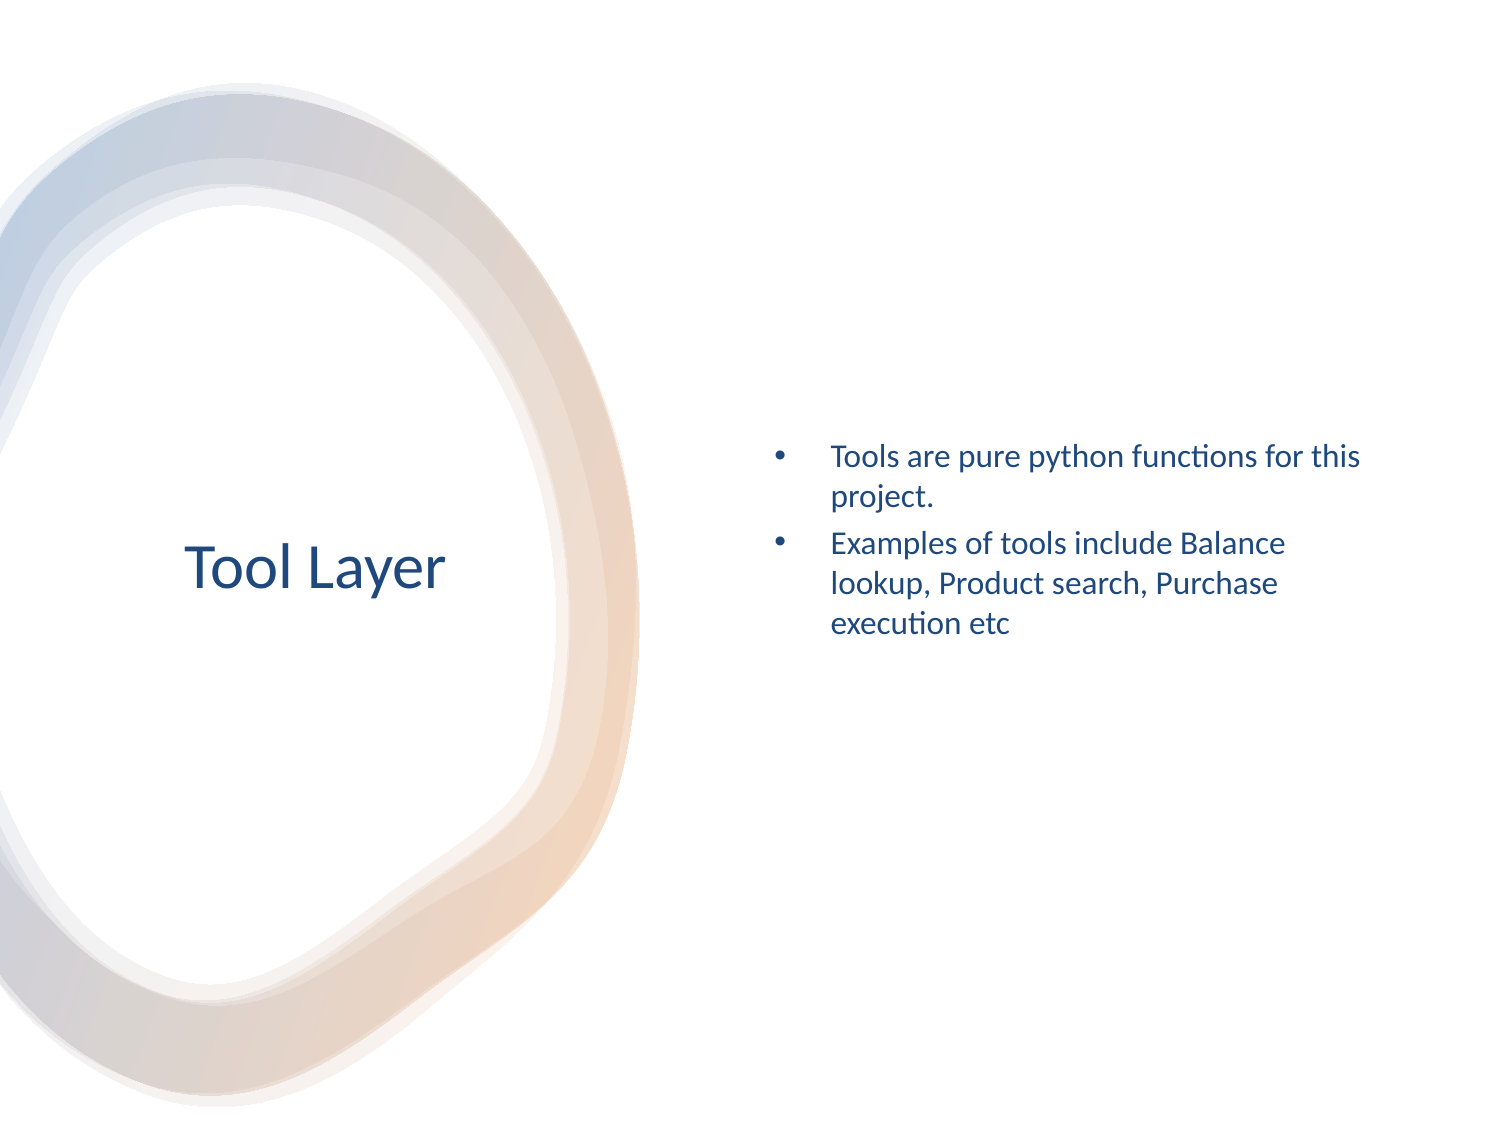

Tools are pure python functions for this project.
Examples of tools include Balance lookup, Product search, Purchase execution etc

# Tool Layer